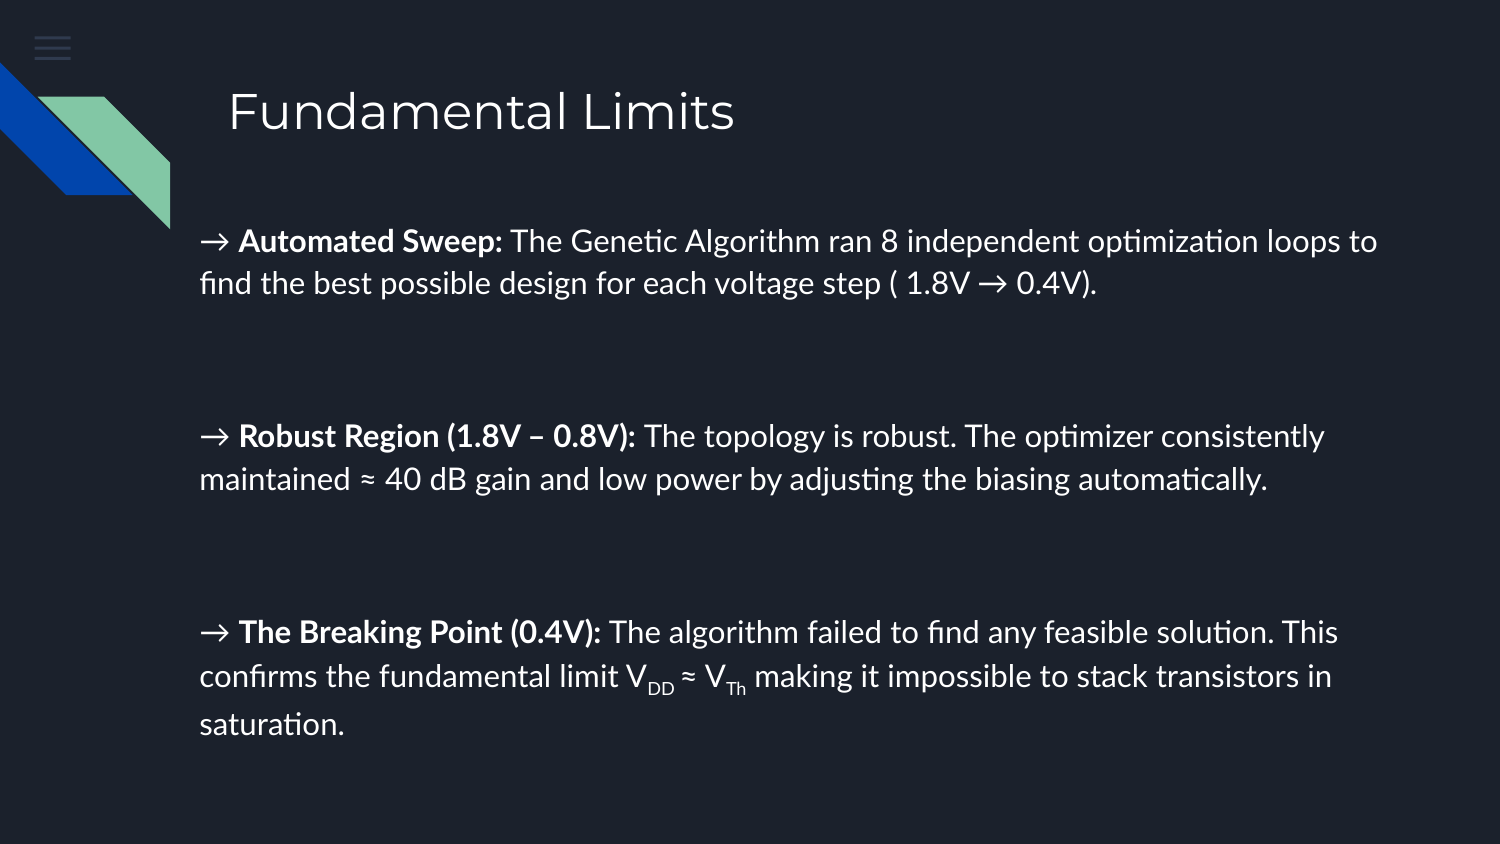

# Fundamental Limits
→ Automated Sweep: The Genetic Algorithm ran 8 independent optimization loops to find the best possible design for each voltage step ( 1.8V → 0.4V).

→ Robust Region (1.8V – 0.8V): The topology is robust. The optimizer consistently maintained ≈ 40 dB gain and low power by adjusting the biasing automatically.

→ The Breaking Point (0.4V): The algorithm failed to find any feasible solution. This confirms the fundamental limit VDD ≈ VTh making it impossible to stack transistors in saturation.